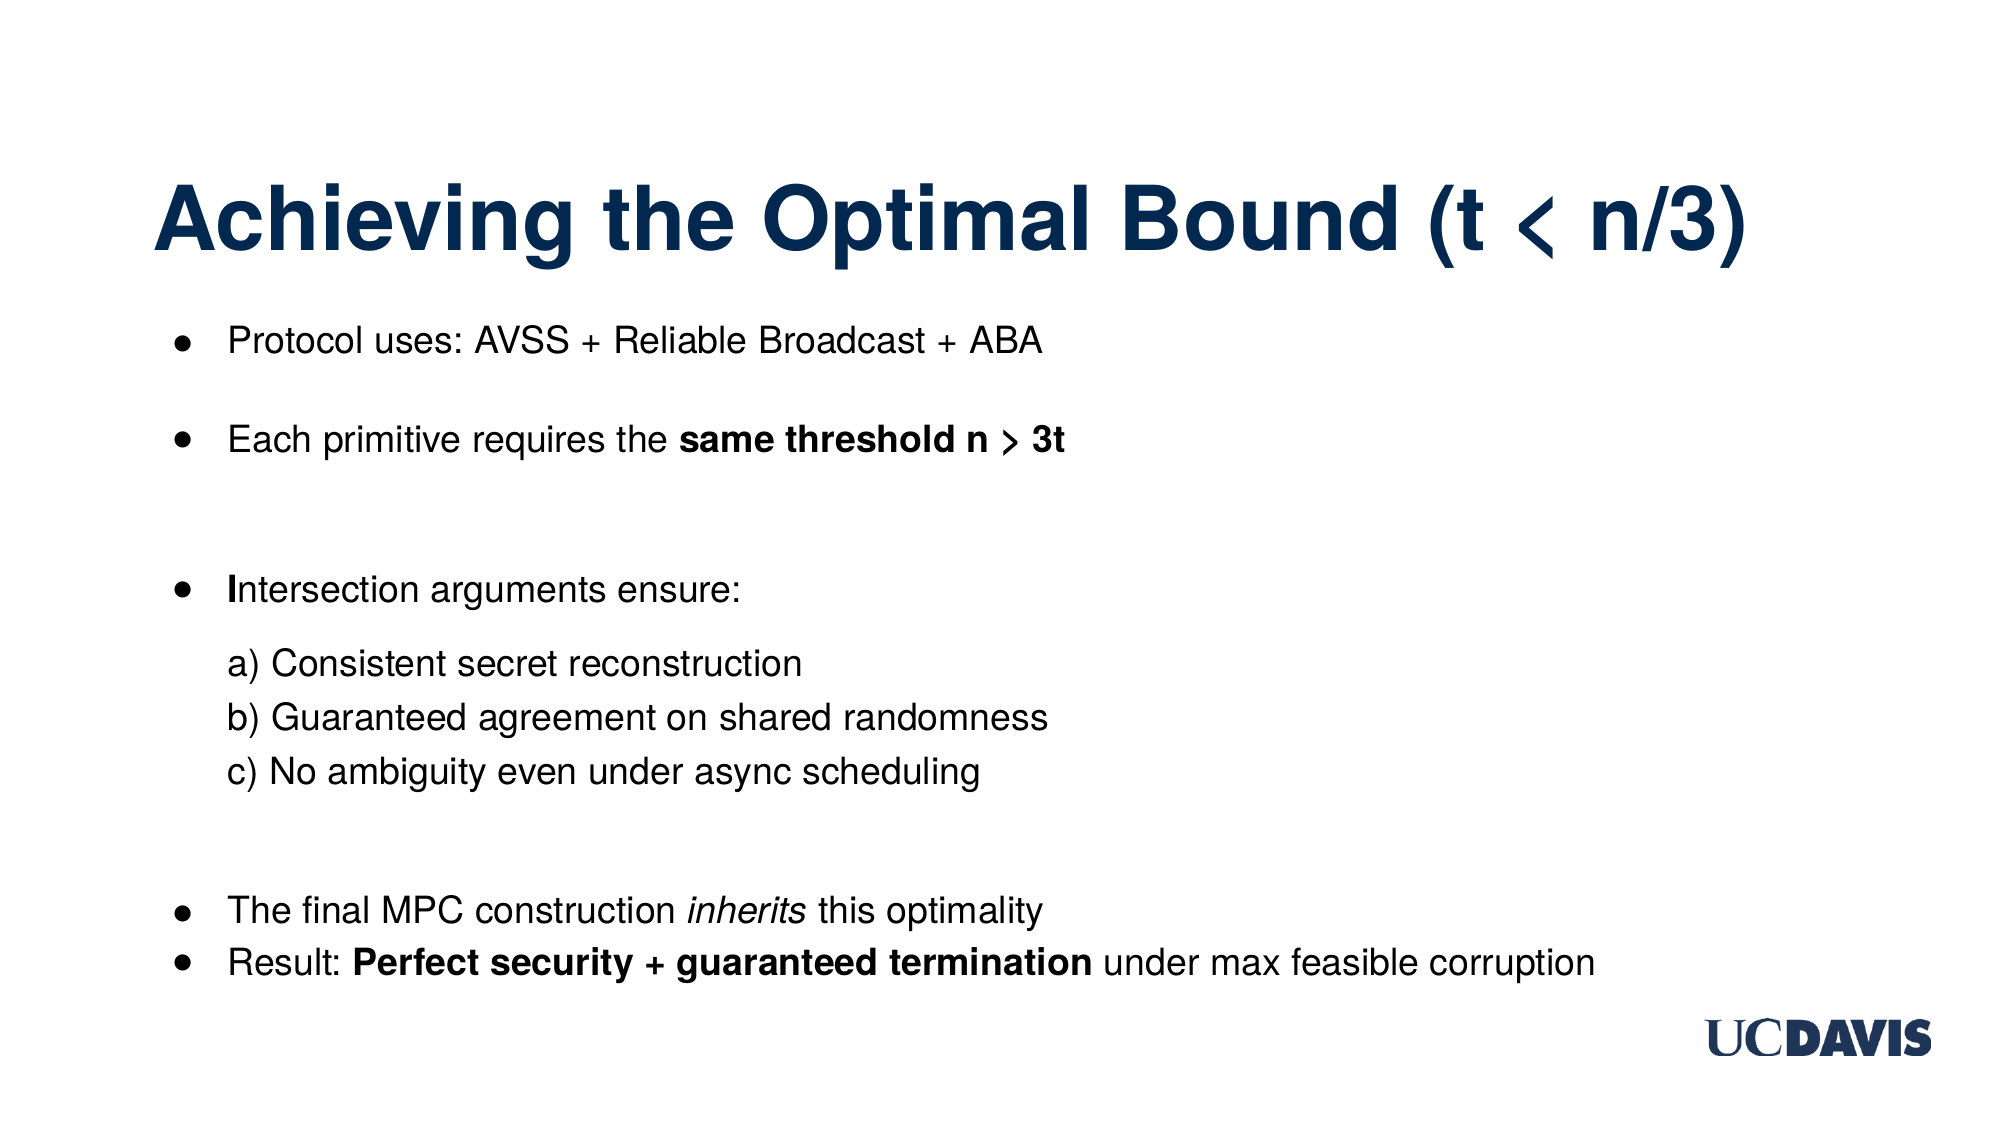

# Achieving the Optimal Bound (t < n/3)
Protocol uses: AVSS + Reliable Broadcast + ABA
Each primitive requires the same threshold n > 3t

Intersection arguments ensure:
a) Consistent secret reconstruction
b) Guaranteed agreement on shared randomness
c) No ambiguity even under async scheduling

The final MPC construction inherits this optimality
Result: Perfect security + guaranteed termination under max feasible corruption